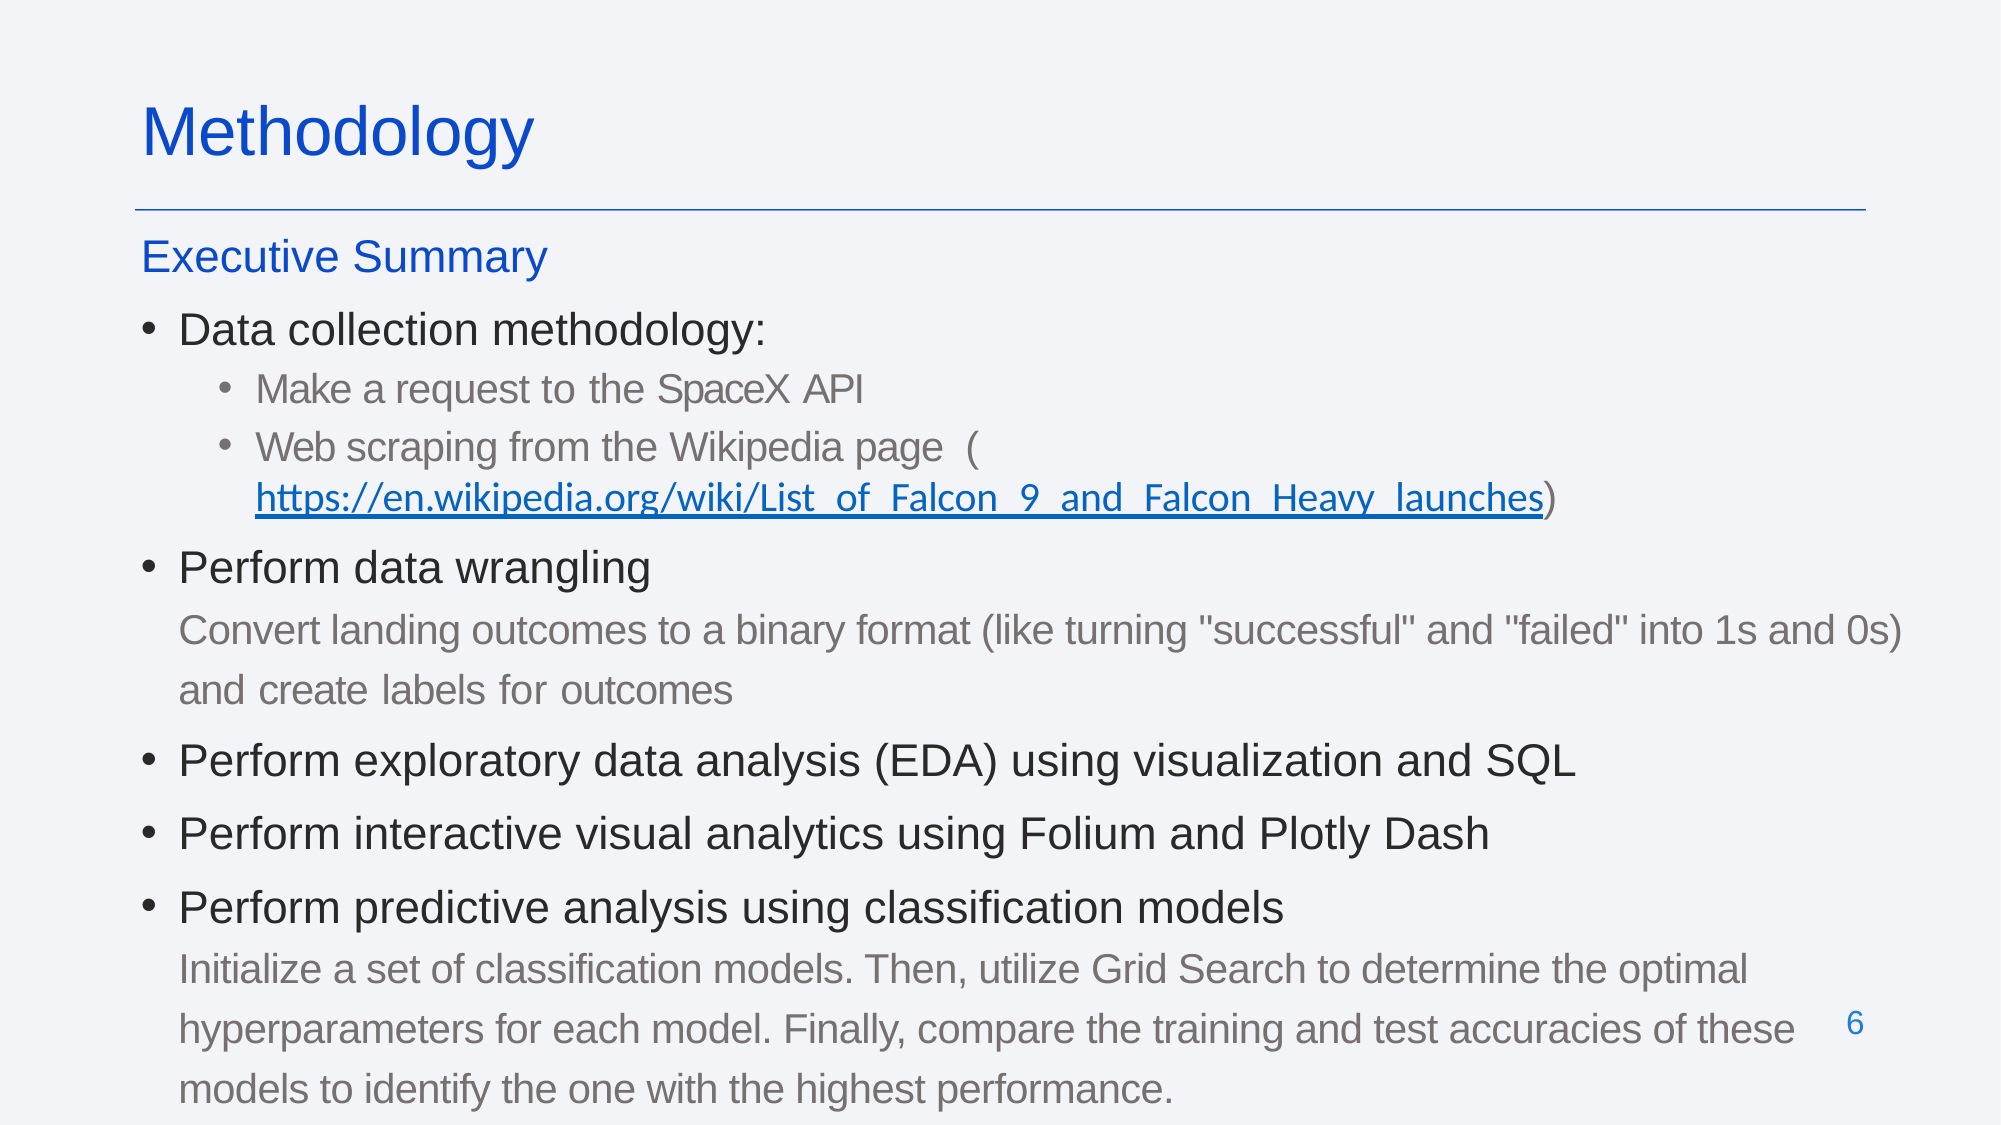

Methodology
Executive Summary
Data collection methodology:
Make a request to the SpaceX API
Web scraping from the Wikipedia page  (https://en.wikipedia.org/wiki/List_of_Falcon_9_and_Falcon_Heavy_launches)
Perform data wrangling
Convert landing outcomes to a binary format (like turning "successful" and "failed" into 1s and 0s) and create labels for outcomes
Perform exploratory data analysis (EDA) using visualization and SQL
Perform interactive visual analytics using Folium and Plotly Dash
Perform predictive analysis using classification models
Initialize a set of classification models. Then, utilize Grid Search to determine the optimal hyperparameters for each model. Finally, compare the training and test accuracies of these models to identify the one with the highest performance.

6